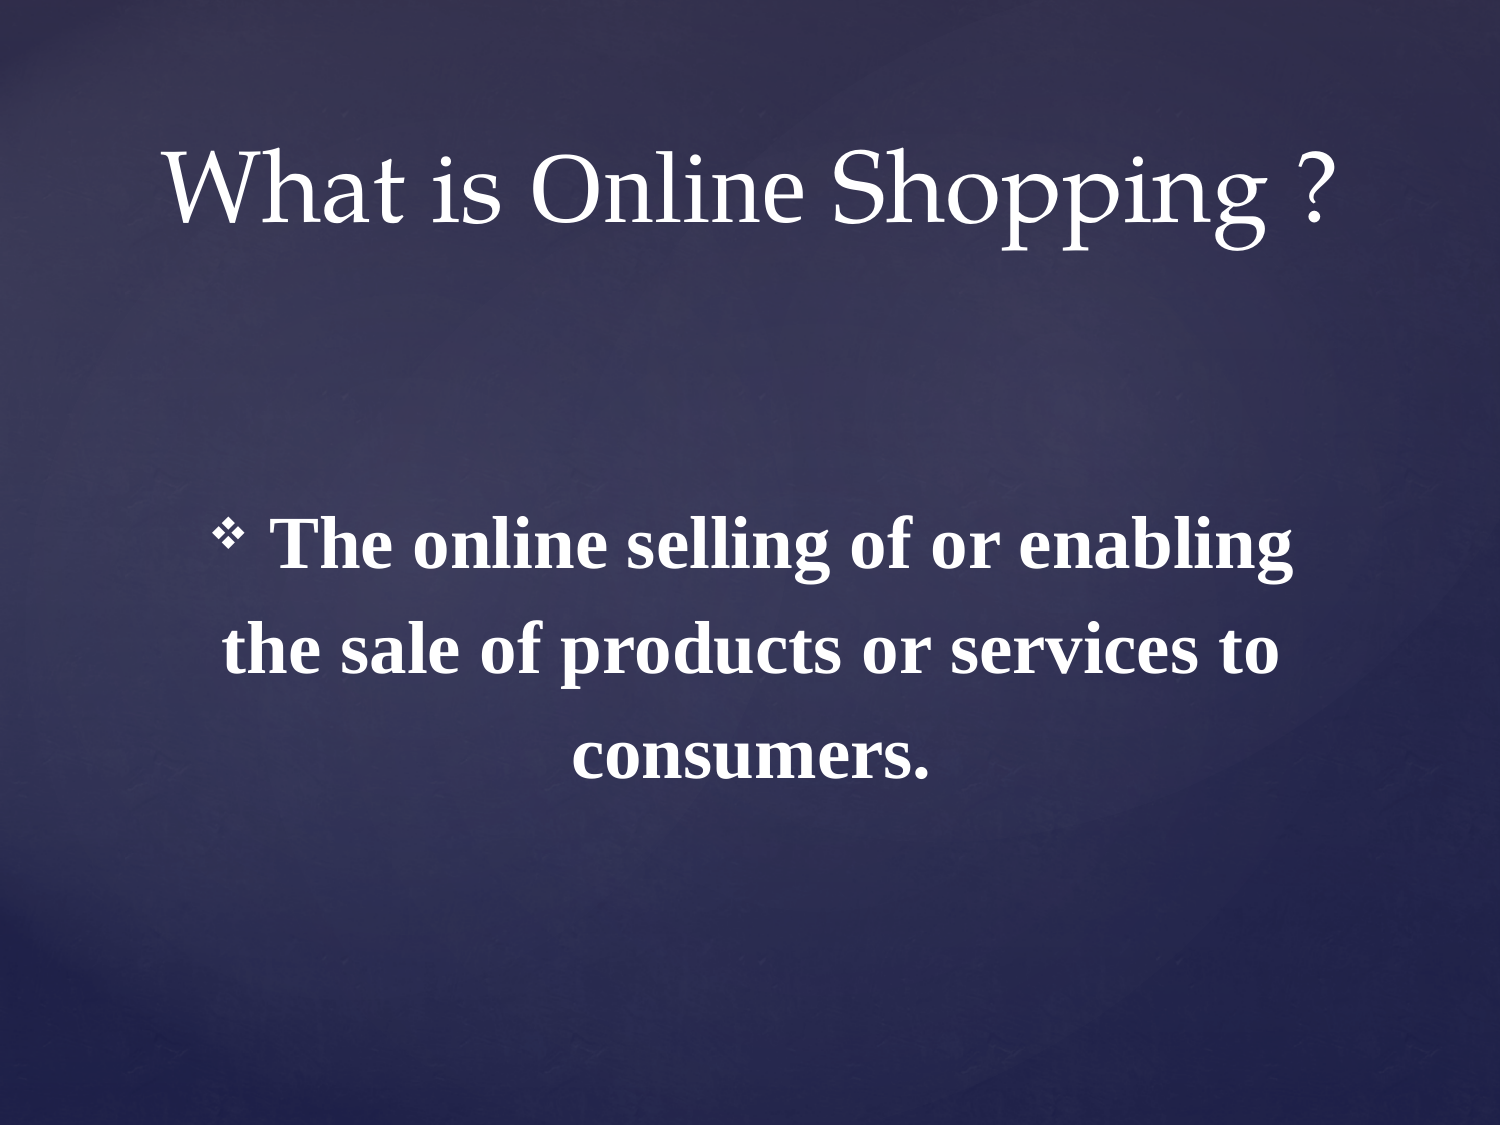

# What is Online Shopping ?
 The online selling of or enabling
the sale of products or services to
consumers.